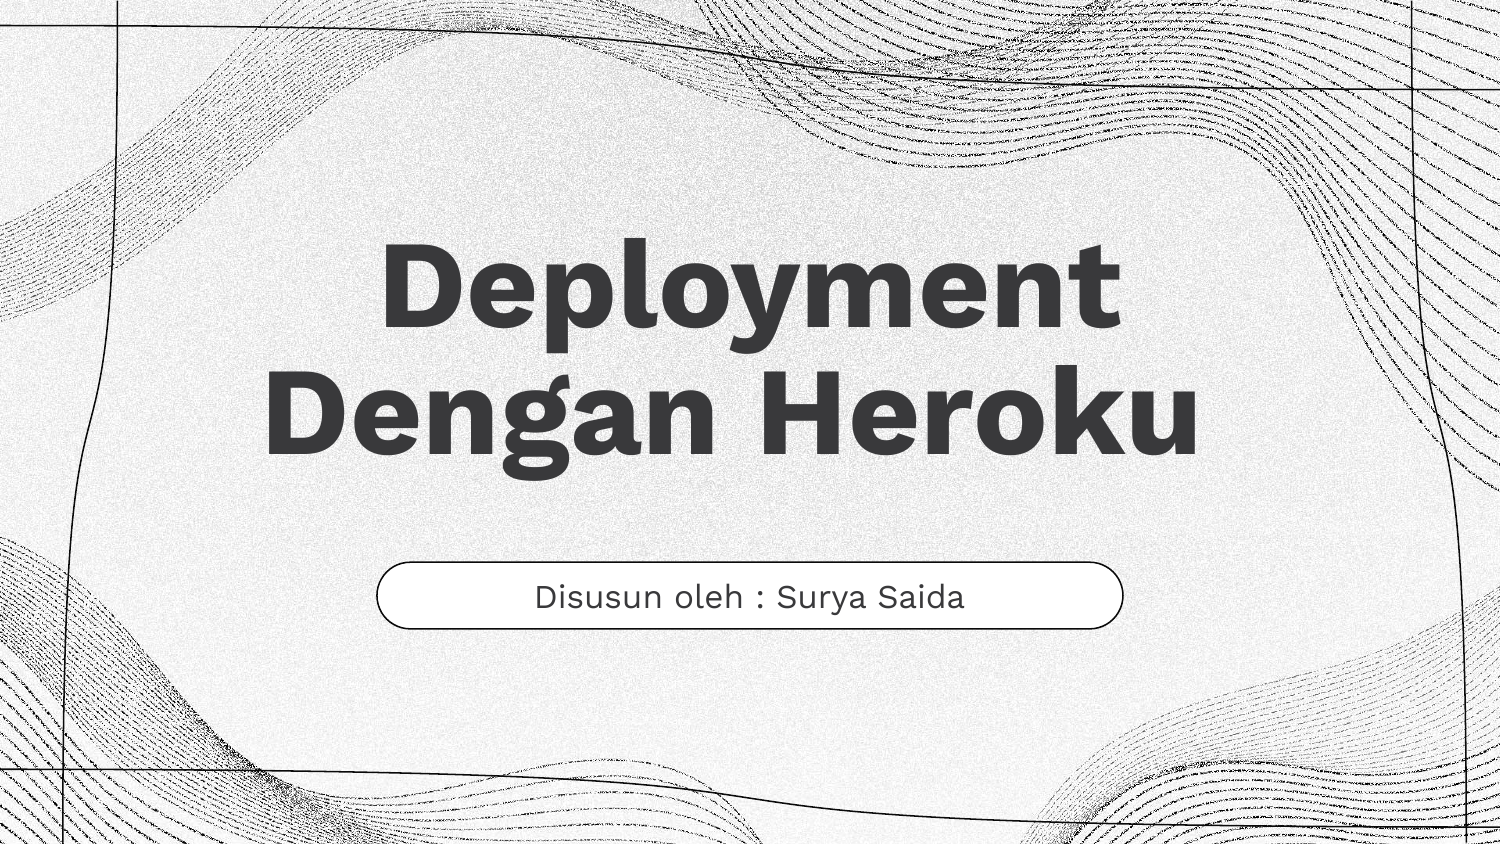

# Deployment Dengan Heroku

Disusun oleh : Surya Saida